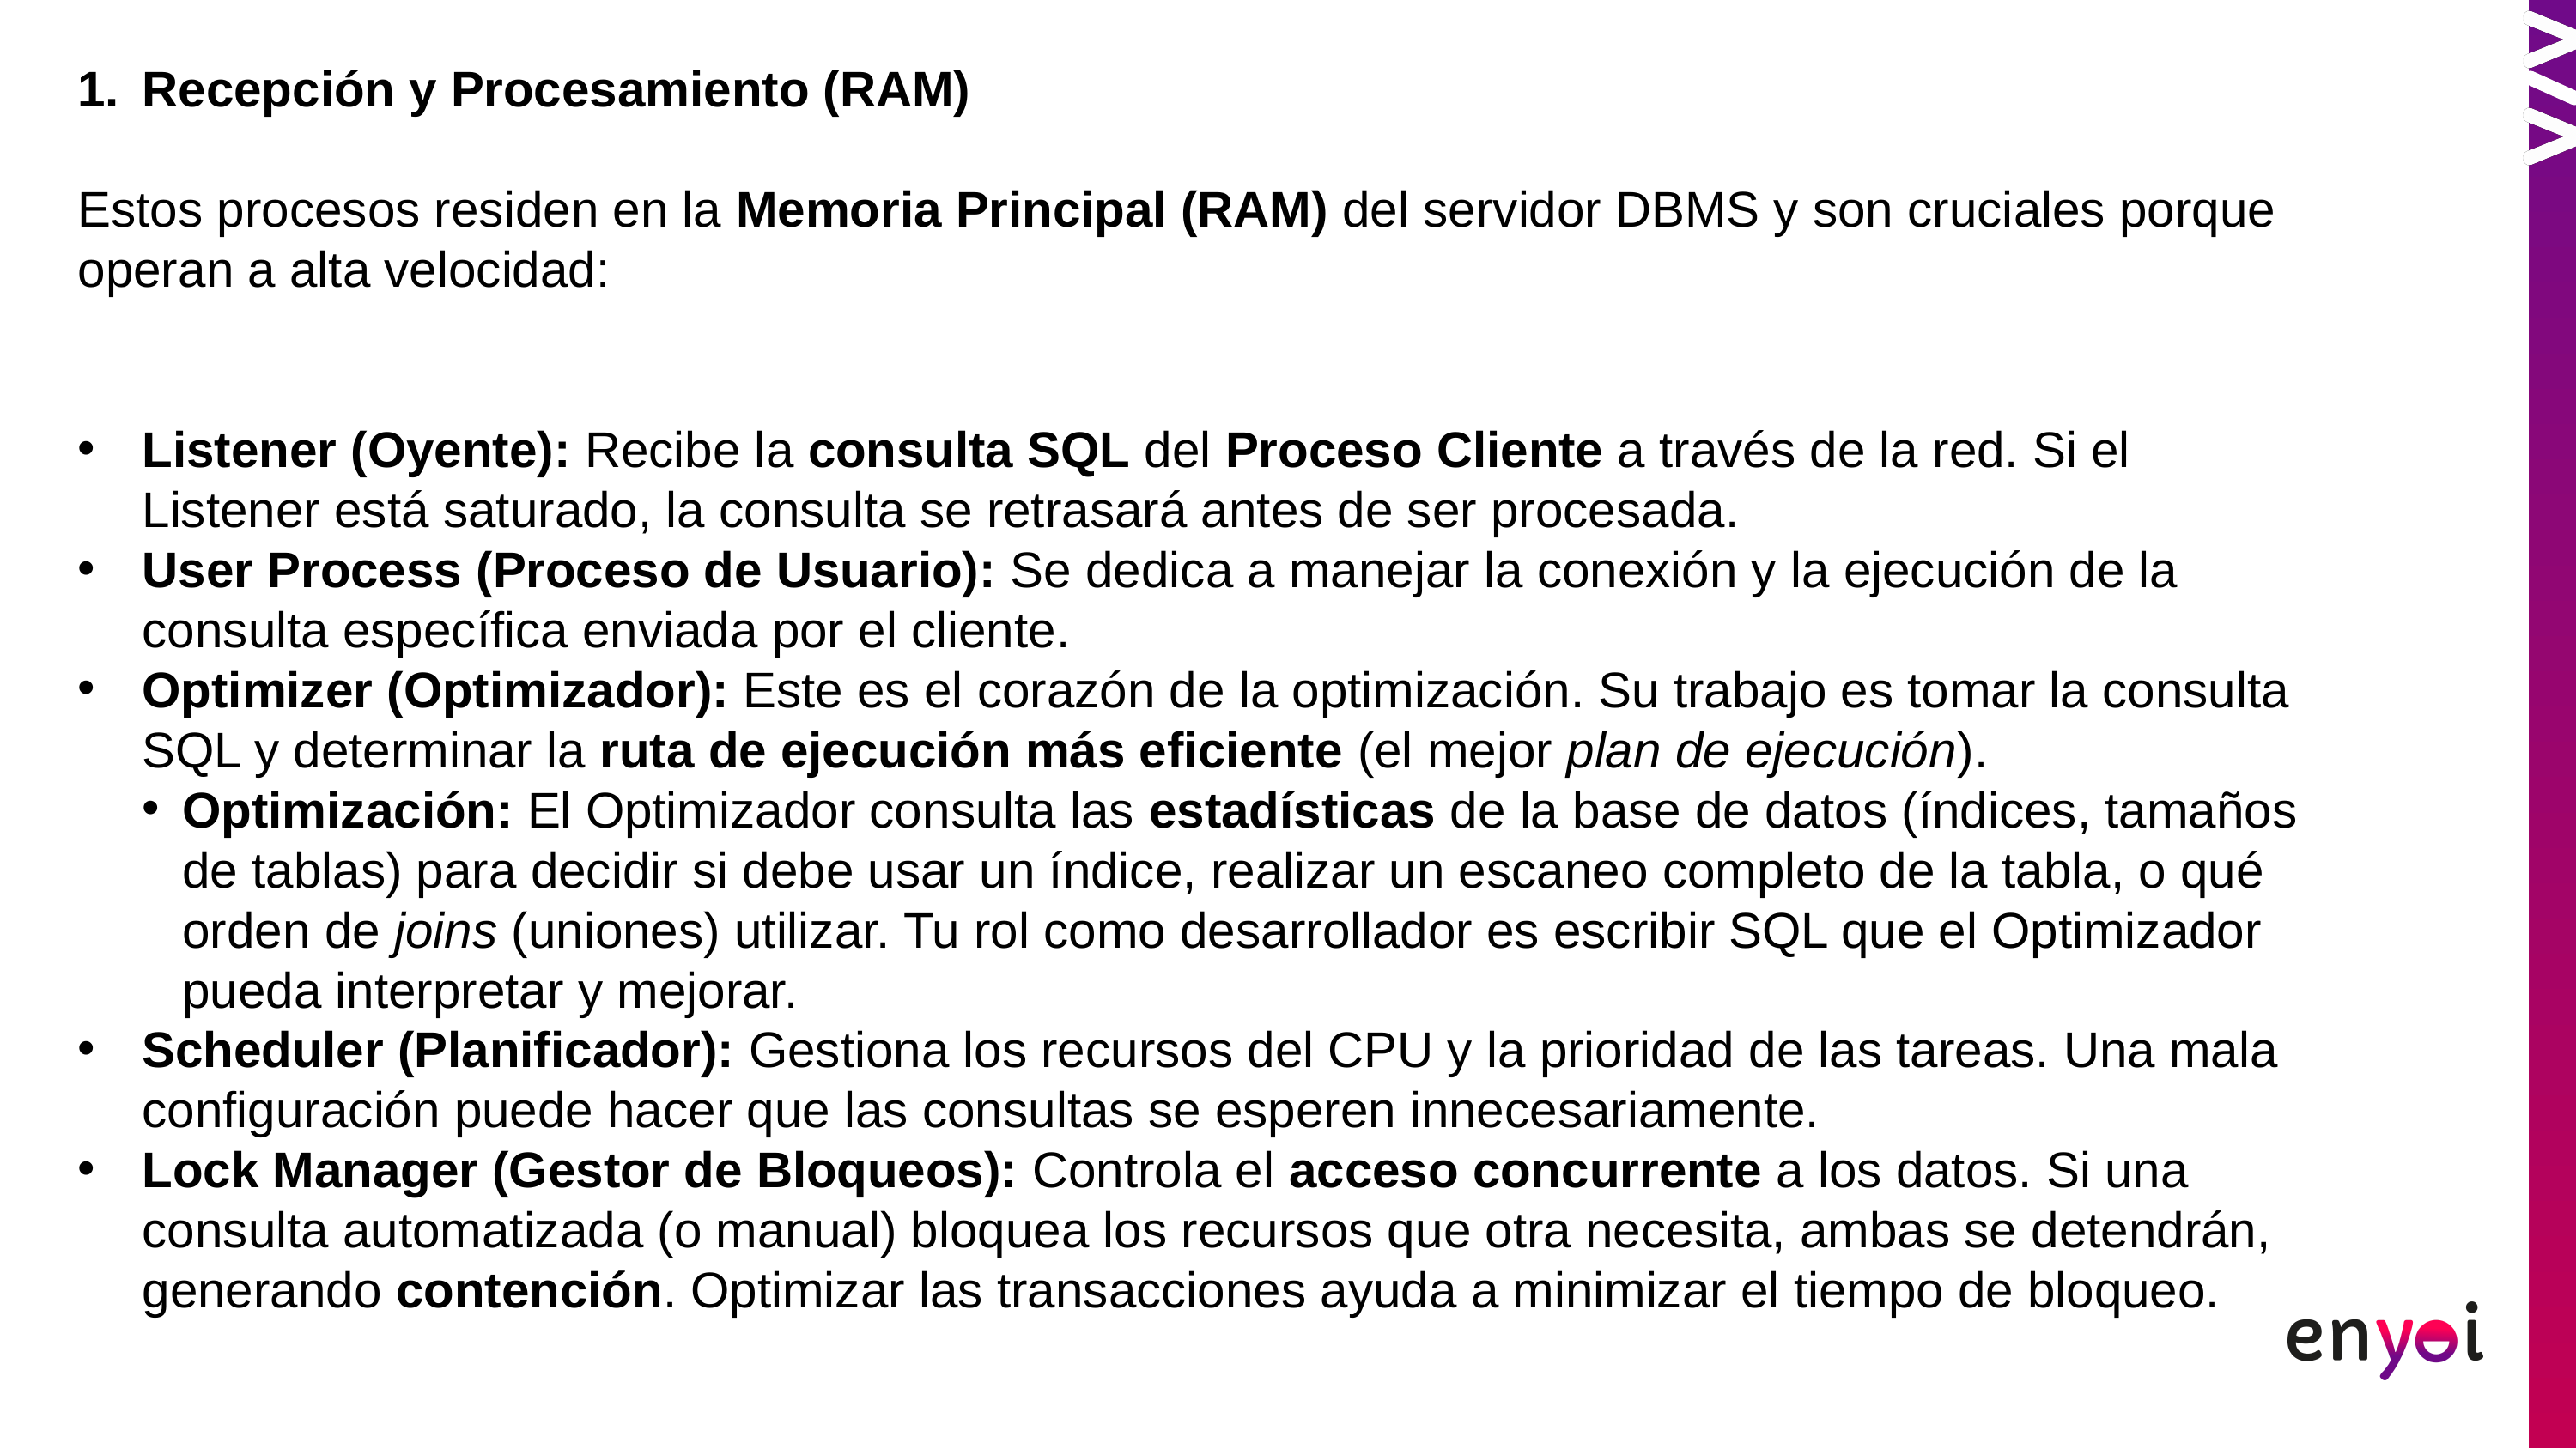

Recepción y Procesamiento (RAM)

Estos procesos residen en la Memoria Principal (RAM) del servidor DBMS y son cruciales porque operan a alta velocidad:

Listener (Oyente): Recibe la consulta SQL del Proceso Cliente a través de la red. Si el Listener está saturado, la consulta se retrasará antes de ser procesada.
User Process (Proceso de Usuario): Se dedica a manejar la conexión y la ejecución de la consulta específica enviada por el cliente.
Optimizer (Optimizador): Este es el corazón de la optimización. Su trabajo es tomar la consulta SQL y determinar la ruta de ejecución más eficiente (el mejor plan de ejecución).
Optimización: El Optimizador consulta las estadísticas de la base de datos (índices, tamaños de tablas) para decidir si debe usar un índice, realizar un escaneo completo de la tabla, o qué orden de joins (uniones) utilizar. Tu rol como desarrollador es escribir SQL que el Optimizador pueda interpretar y mejorar.
Scheduler (Planificador): Gestiona los recursos del CPU y la prioridad de las tareas. Una mala configuración puede hacer que las consultas se esperen innecesariamente.
Lock Manager (Gestor de Bloqueos): Controla el acceso concurrente a los datos. Si una consulta automatizada (o manual) bloquea los recursos que otra necesita, ambas se detendrán, generando contención. Optimizar las transacciones ayuda a minimizar el tiempo de bloqueo.